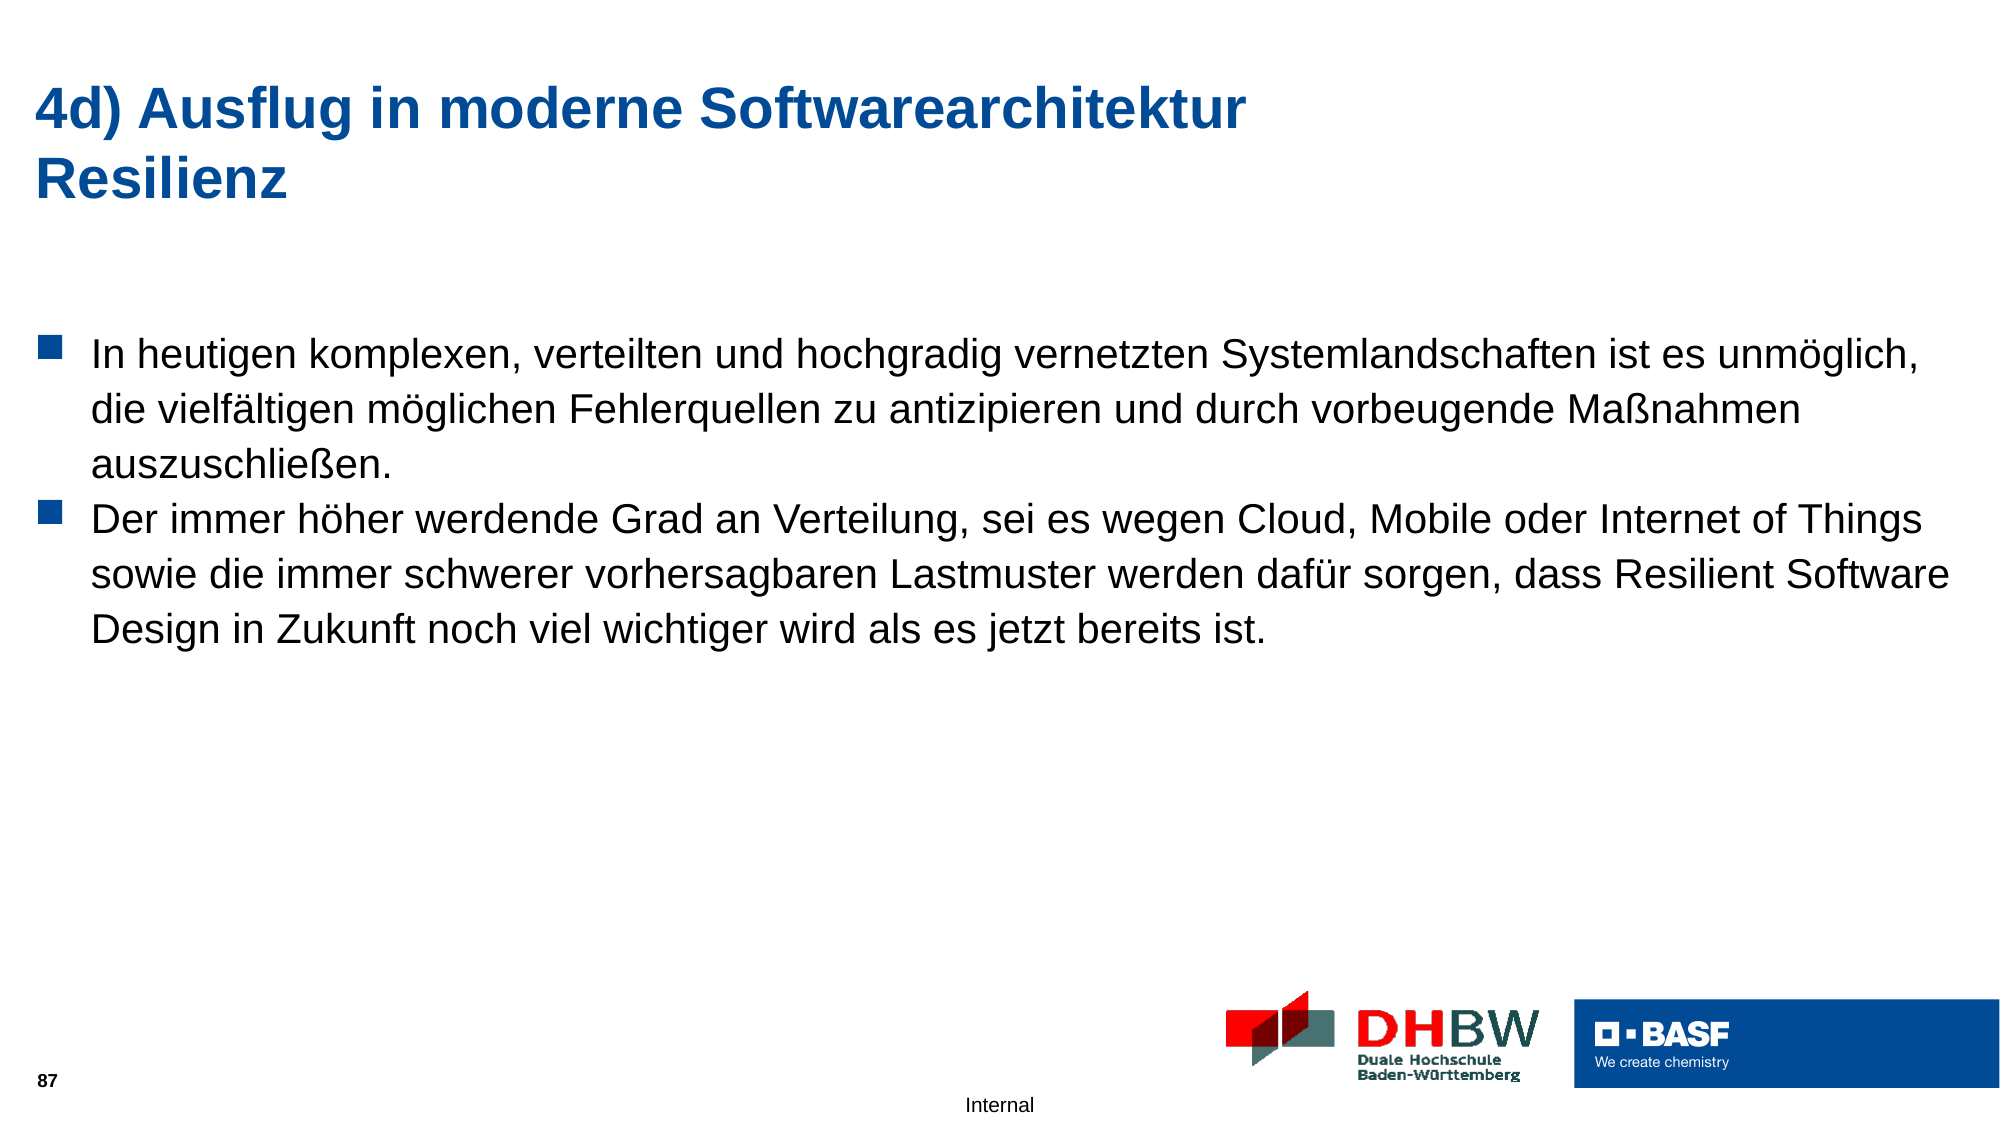

# 4d) Ausflug in moderne Softwarearchitektur Resilienz
In heutigen komplexen, verteilten und hochgradig vernetzten Systemlandschaften ist es unmöglich, die vielfältigen möglichen Fehlerquellen zu antizipieren und durch vorbeugende Maßnahmen auszuschließen.
Der immer höher werdende Grad an Verteilung, sei es wegen Cloud, Mobile oder Internet of Things sowie die immer schwerer vorhersagbaren Lastmuster werden dafür sorgen, dass Resilient Software Design in Zukunft noch viel wichtiger wird als es jetzt bereits ist.
87